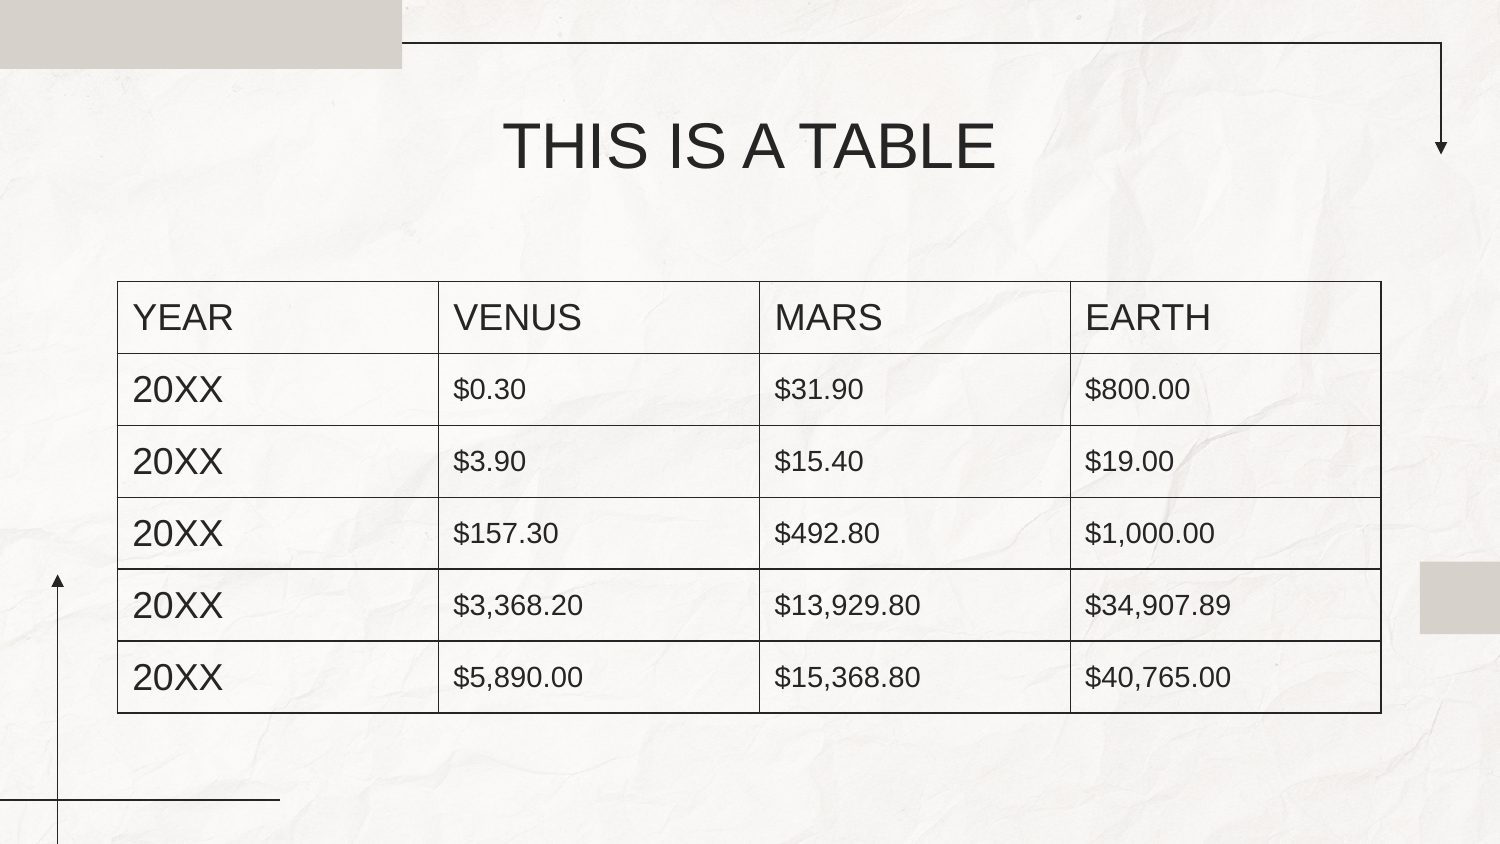

# THIS IS A TABLE
| YEAR | VENUS | MARS | EARTH |
| --- | --- | --- | --- |
| 20XX | $0.30 | $31.90 | $800.00 |
| 20XX | $3.90 | $15.40 | $19.00 |
| 20XX | $157.30 | $492.80 | $1,000.00 |
| 20XX | $3,368.20 | $13,929.80 | $34,907.89 |
| 20XX | $5,890.00 | $15,368.80 | $40,765.00 |